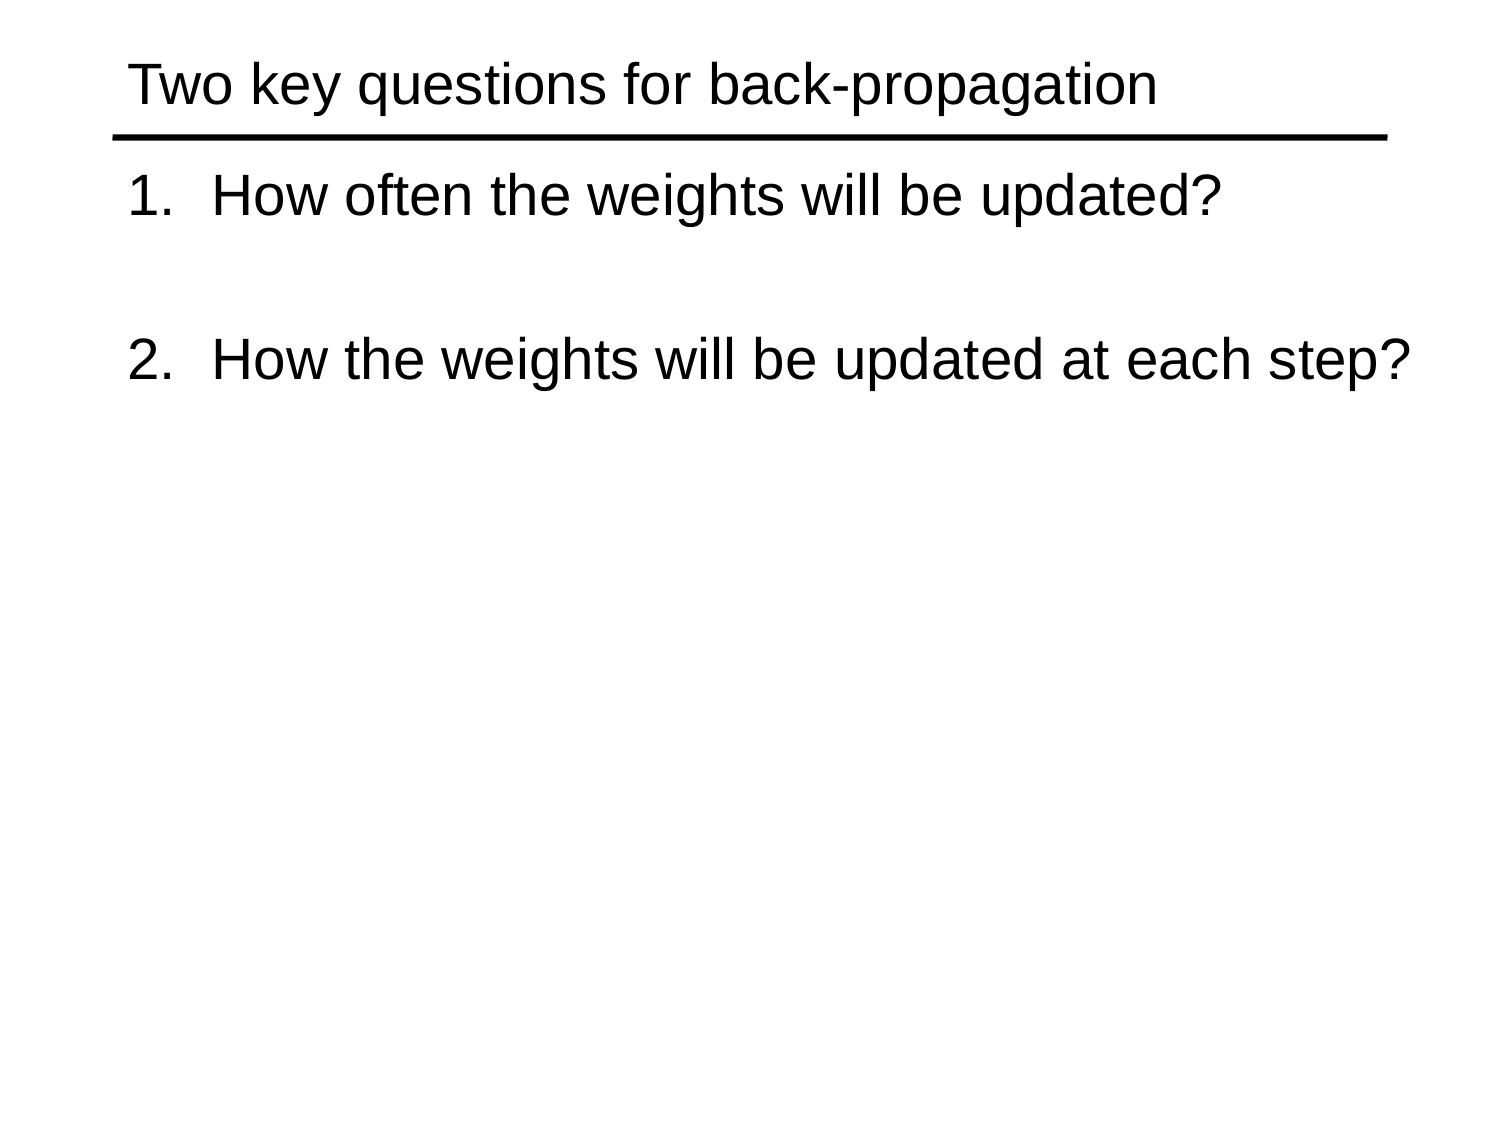

# Two key questions for back-propagation
How often the weights will be updated?

How the weights will be updated at each step?